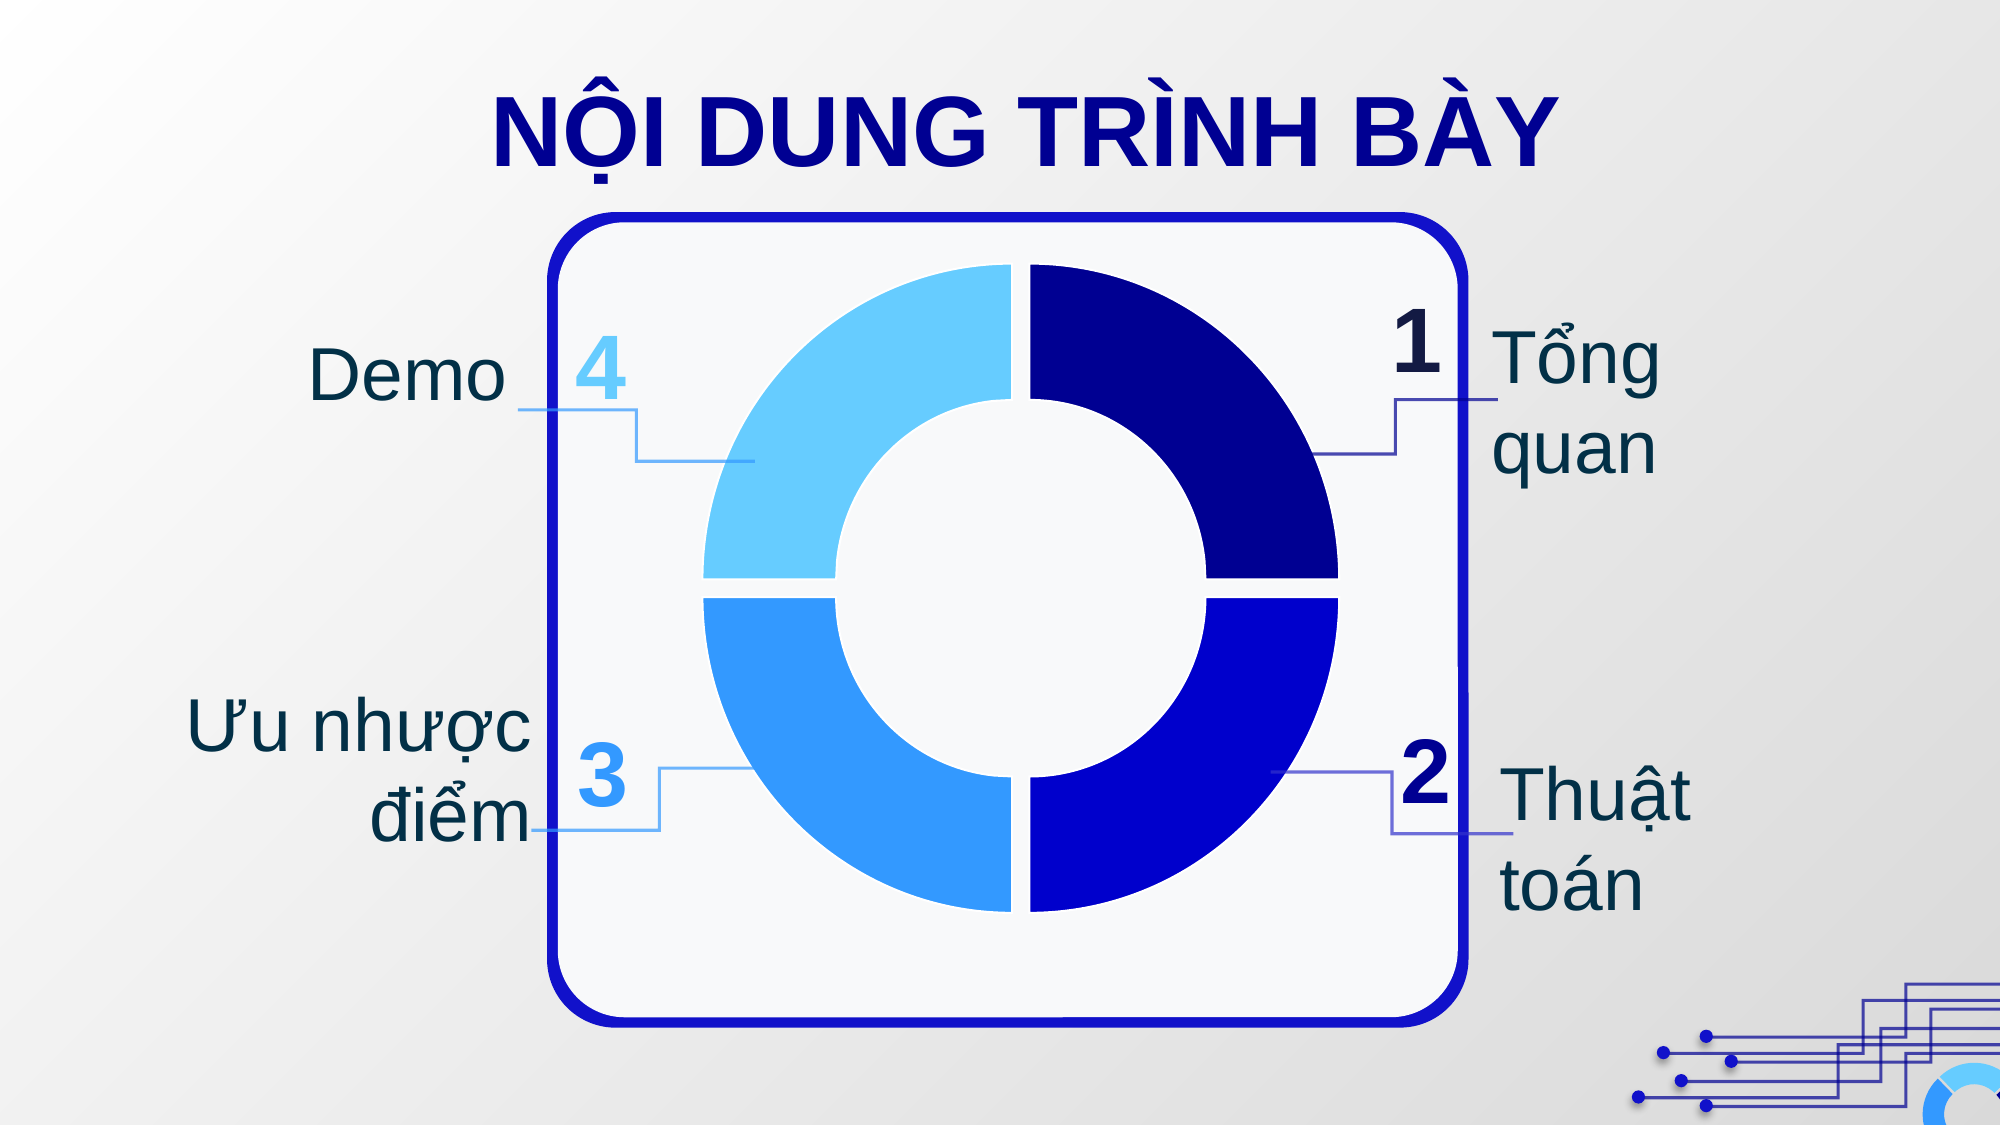

NỘI DUNG TRÌNH BÀY

1
4
Tổng quan
Demo
Ưu nhược điểm

2
3
Thuật toán